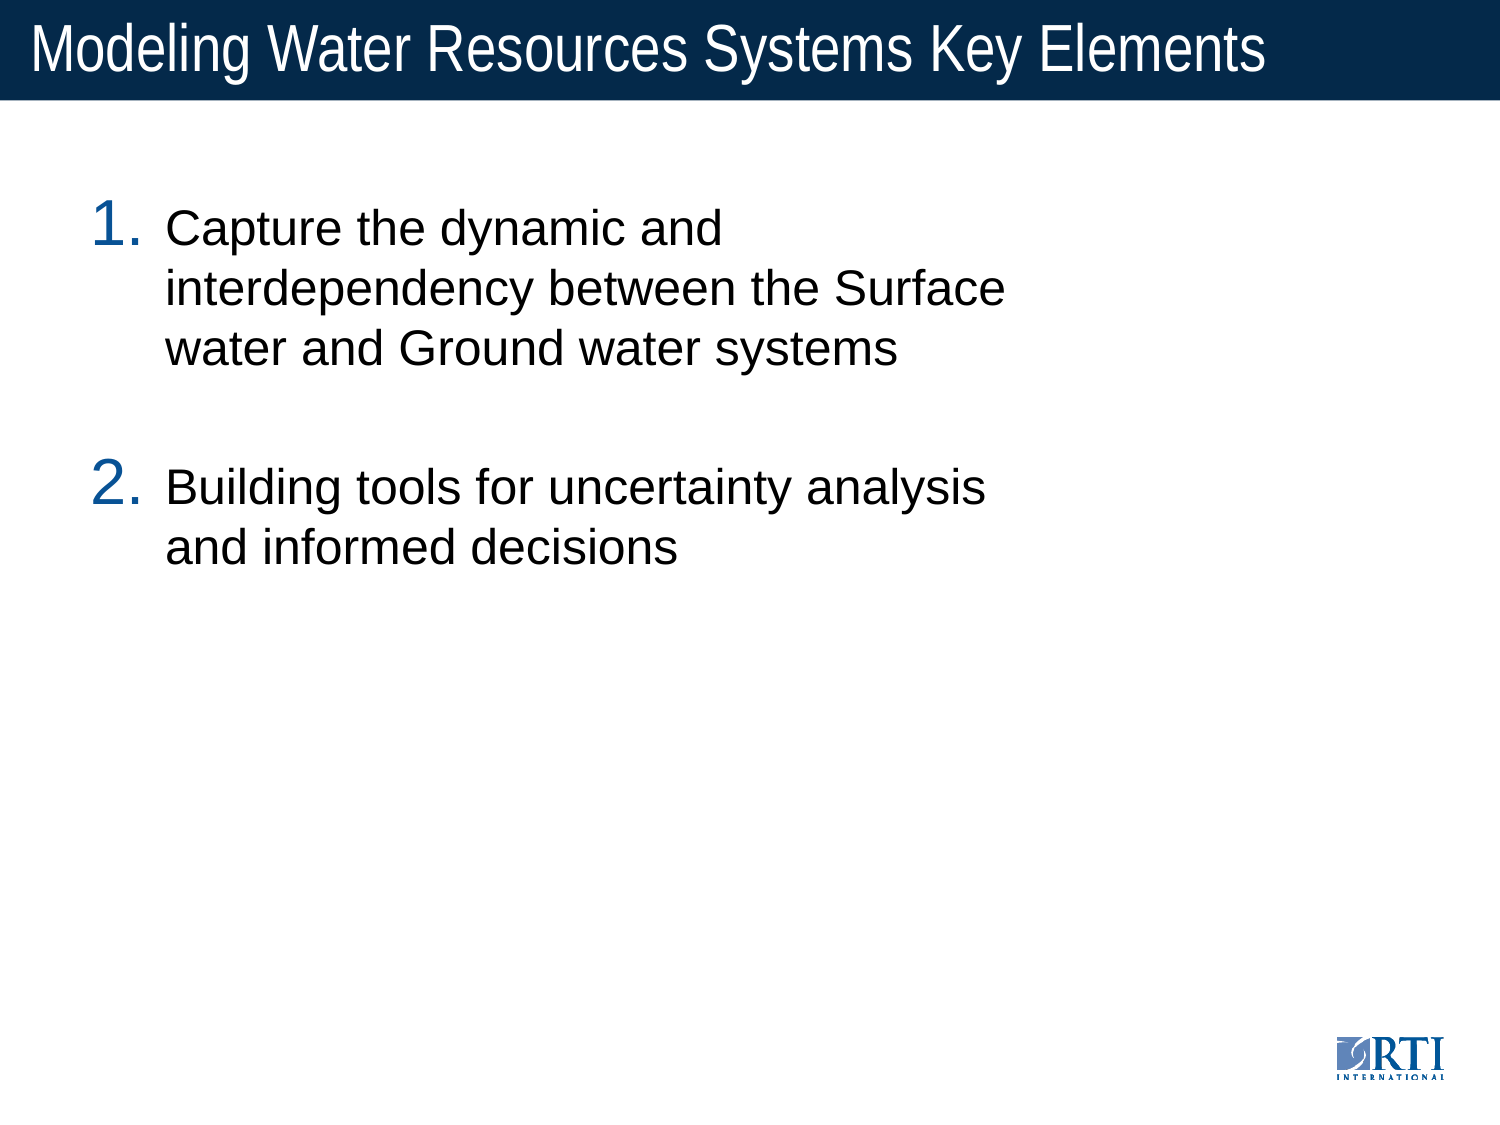

# Modeling Water Resources Systems Key Elements
Capture the dynamic and interdependency between the Surface water and Ground water systems

Building tools for uncertainty analysis and informed decisions